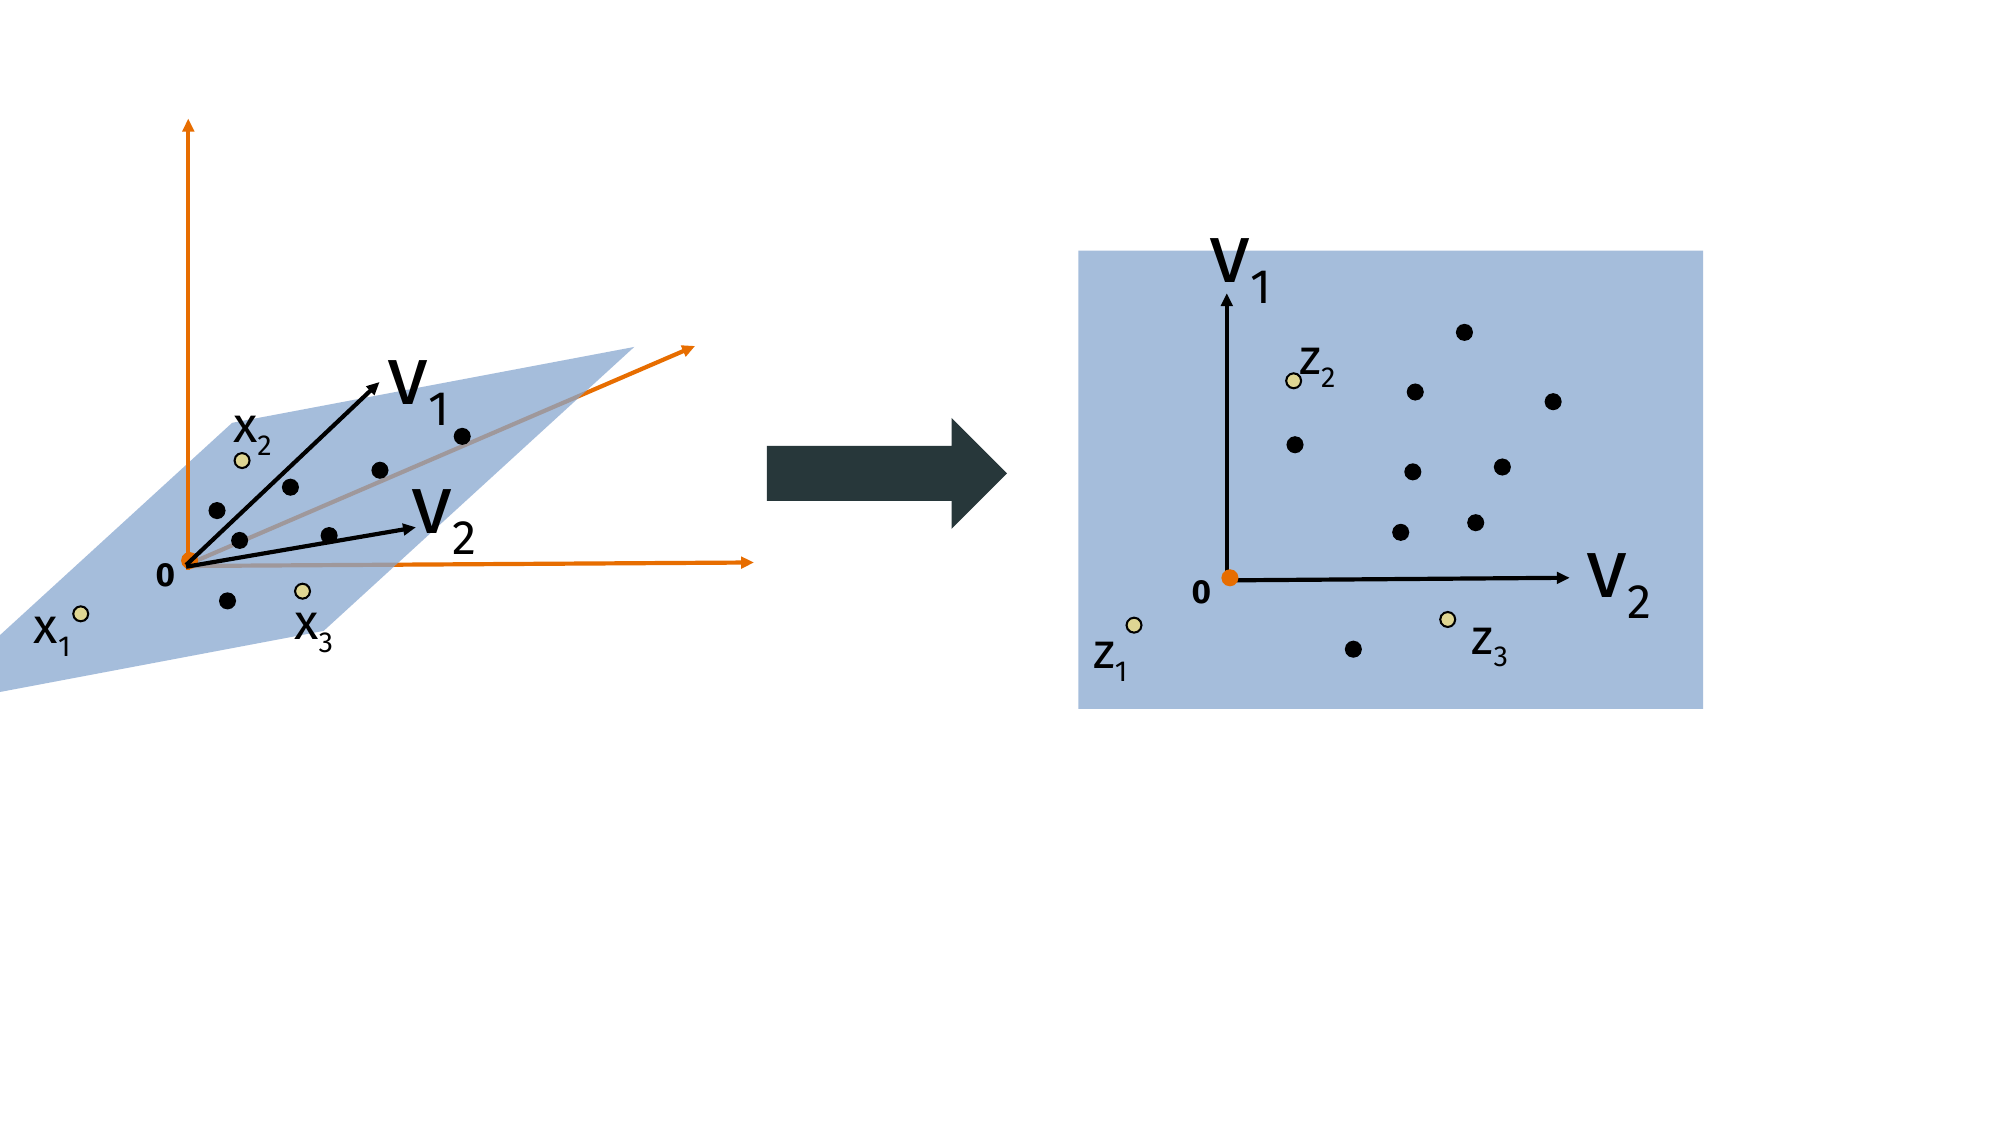

v1

v1
z2

x2

v2

v2

0

0

x3

x1

z3

z1